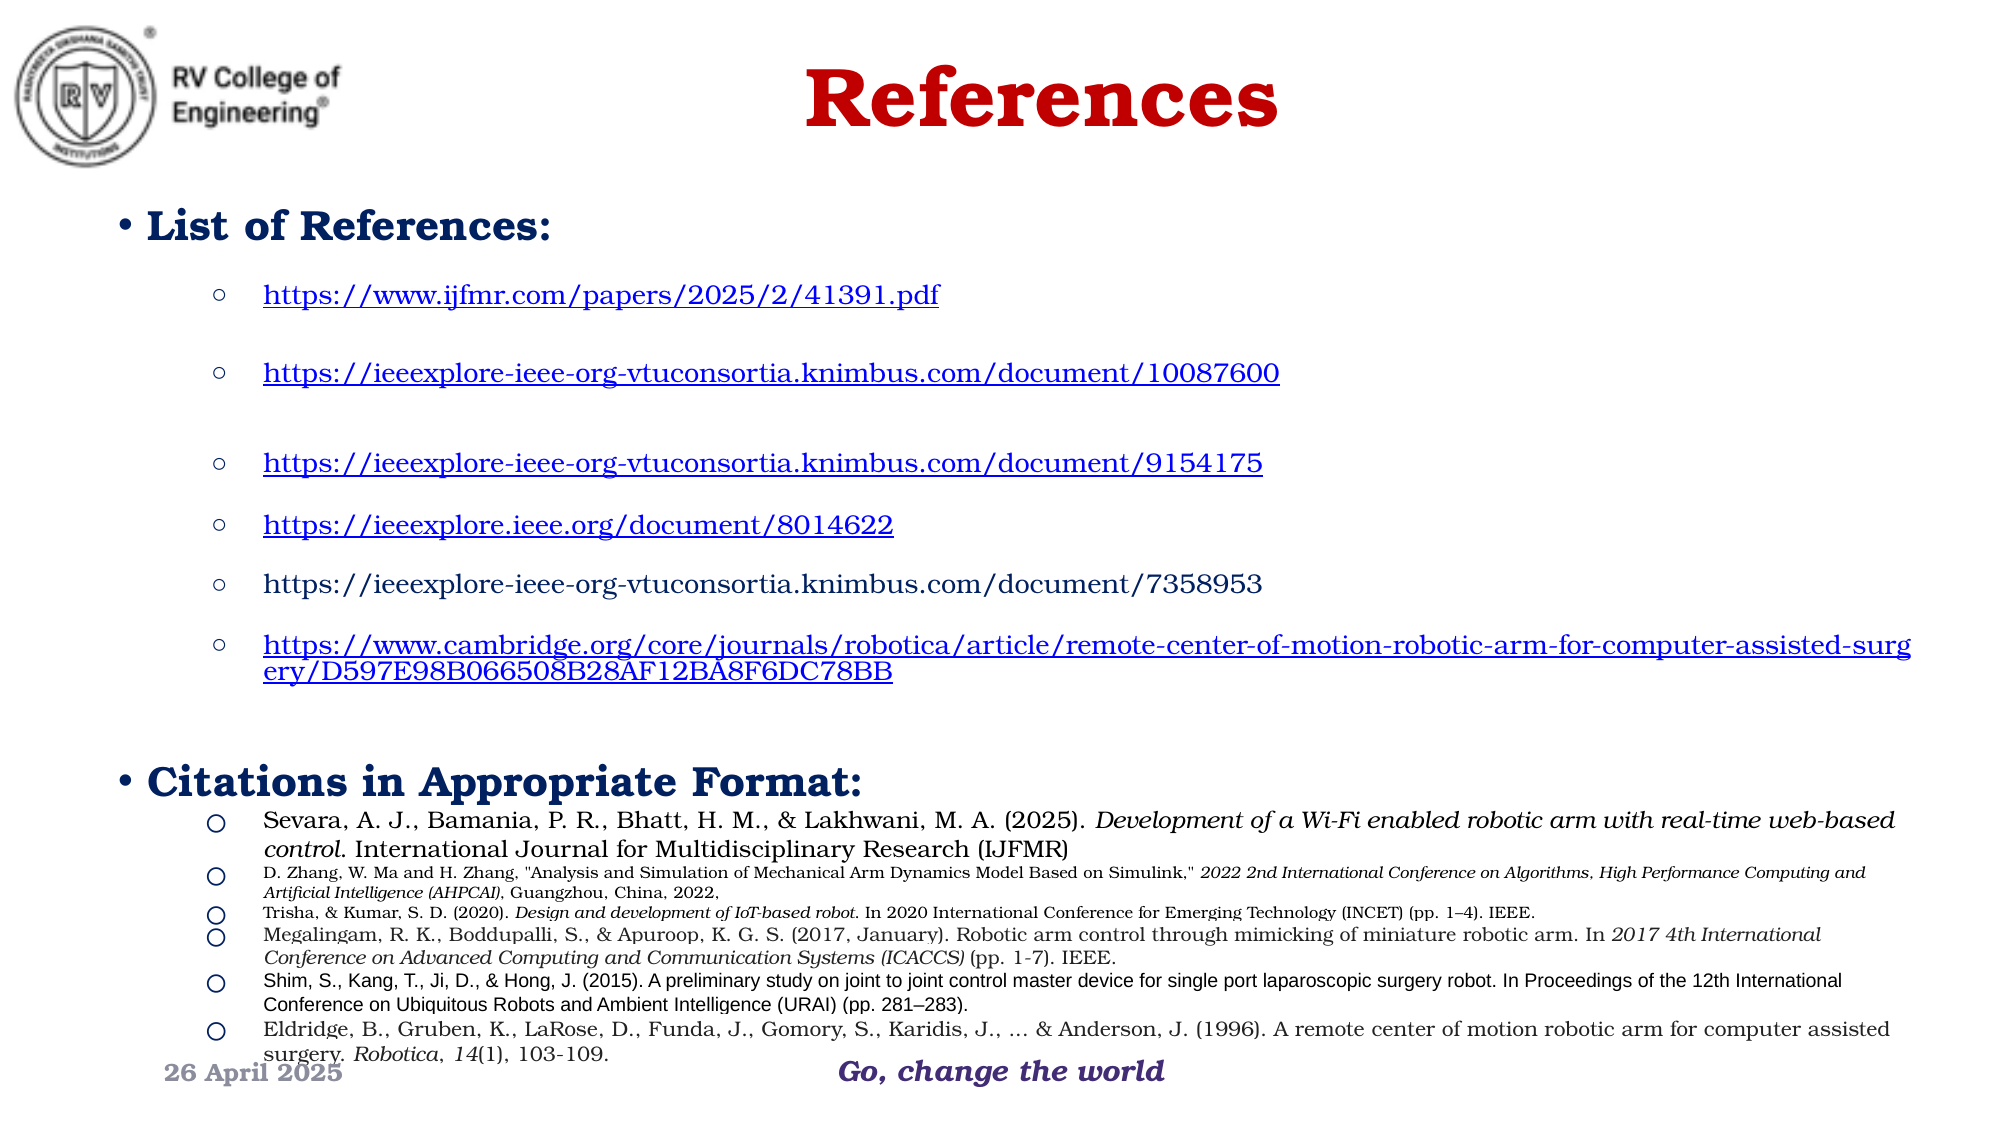

References
List of References:

https://www.ijfmr.com/papers/2025/2/41391.pdf

https://ieeexplore-ieee-org-vtuconsortia.knimbus.com/document/10087600

https://ieeexplore-ieee-org-vtuconsortia.knimbus.com/document/9154175

https://ieeexplore.ieee.org/document/8014622

https://ieeexplore-ieee-org-vtuconsortia.knimbus.com/document/7358953

https://www.cambridge.org/core/journals/robotica/article/remote-center-of-motion-robotic-arm-for-computer-assisted-surgery/D597E98B066508B28AF12BA8F6DC78BB

Citations in Appropriate Format:
Sevara, A. J., Bamania, P. R., Bhatt, H. M., & Lakhwani, M. A. (2025). Development of a Wi-Fi enabled robotic arm with real-time web-based control. International Journal for Multidisciplinary Research (IJFMR)
D. Zhang, W. Ma and H. Zhang, "Analysis and Simulation of Mechanical Arm Dynamics Model Based on Simulink," 2022 2nd International Conference on Algorithms, High Performance Computing and Artificial Intelligence (AHPCAI), Guangzhou, China, 2022,
Trisha, & Kumar, S. D. (2020). Design and development of IoT-based robot. In 2020 International Conference for Emerging Technology (INCET) (pp. 1–4). IEEE.
Megalingam, R. K., Boddupalli, S., & Apuroop, K. G. S. (2017, January). Robotic arm control through mimicking of miniature robotic arm. In 2017 4th International Conference on Advanced Computing and Communication Systems (ICACCS) (pp. 1-7). IEEE.
Shim, S., Kang, T., Ji, D., & Hong, J. (2015). A preliminary study on joint to joint control master device for single port laparoscopic surgery robot. In Proceedings of the 12th International Conference on Ubiquitous Robots and Ambient Intelligence (URAI) (pp. 281–283).
Eldridge, B., Gruben, K., LaRose, D., Funda, J., Gomory, S., Karidis, J., ... & Anderson, J. (1996). A remote center of motion robotic arm for computer assisted surgery. Robotica, 14(1), 103-109.

26 April 2025